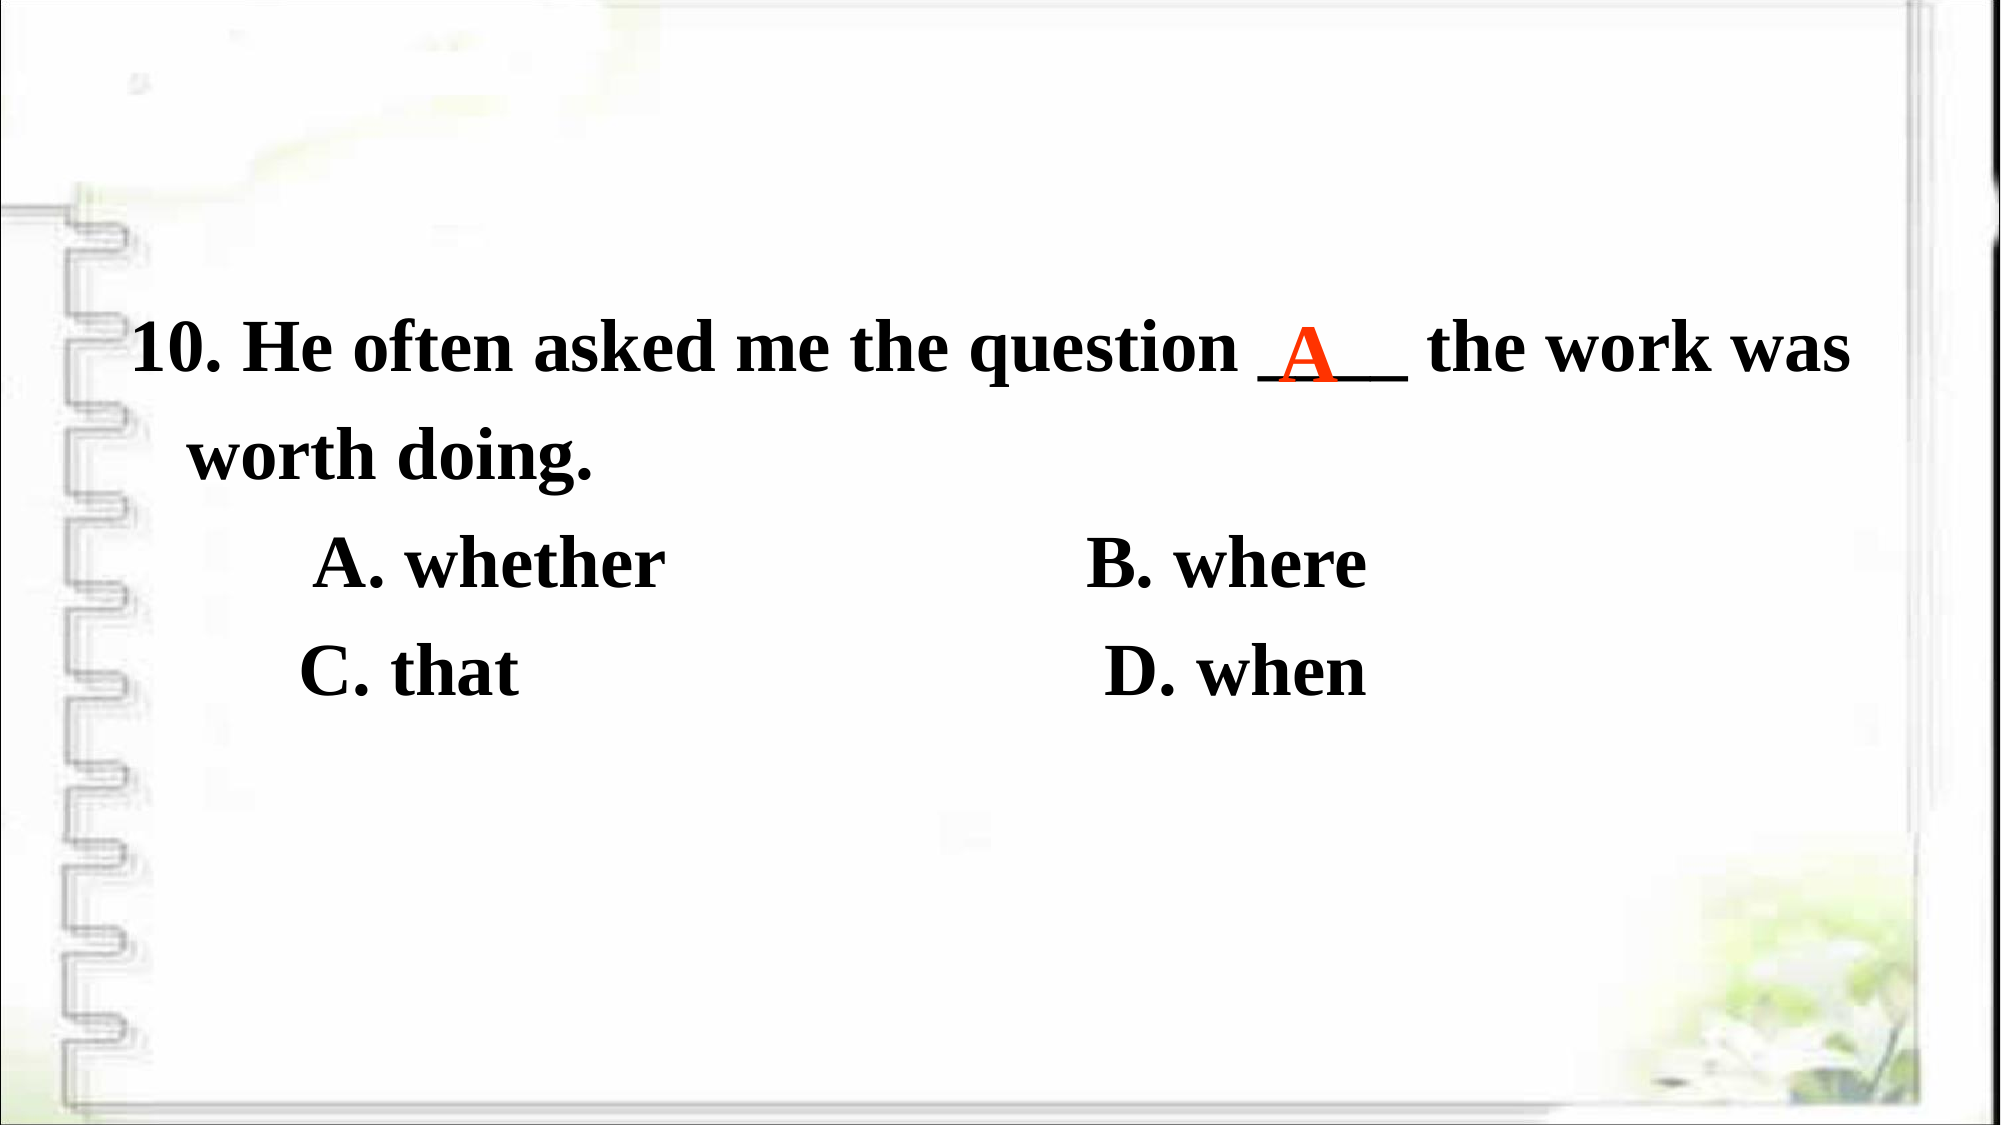

10. He often asked me the question ____ the work was worth doing.
　  A. whether         		B. where
         C. that               		 D. when

A